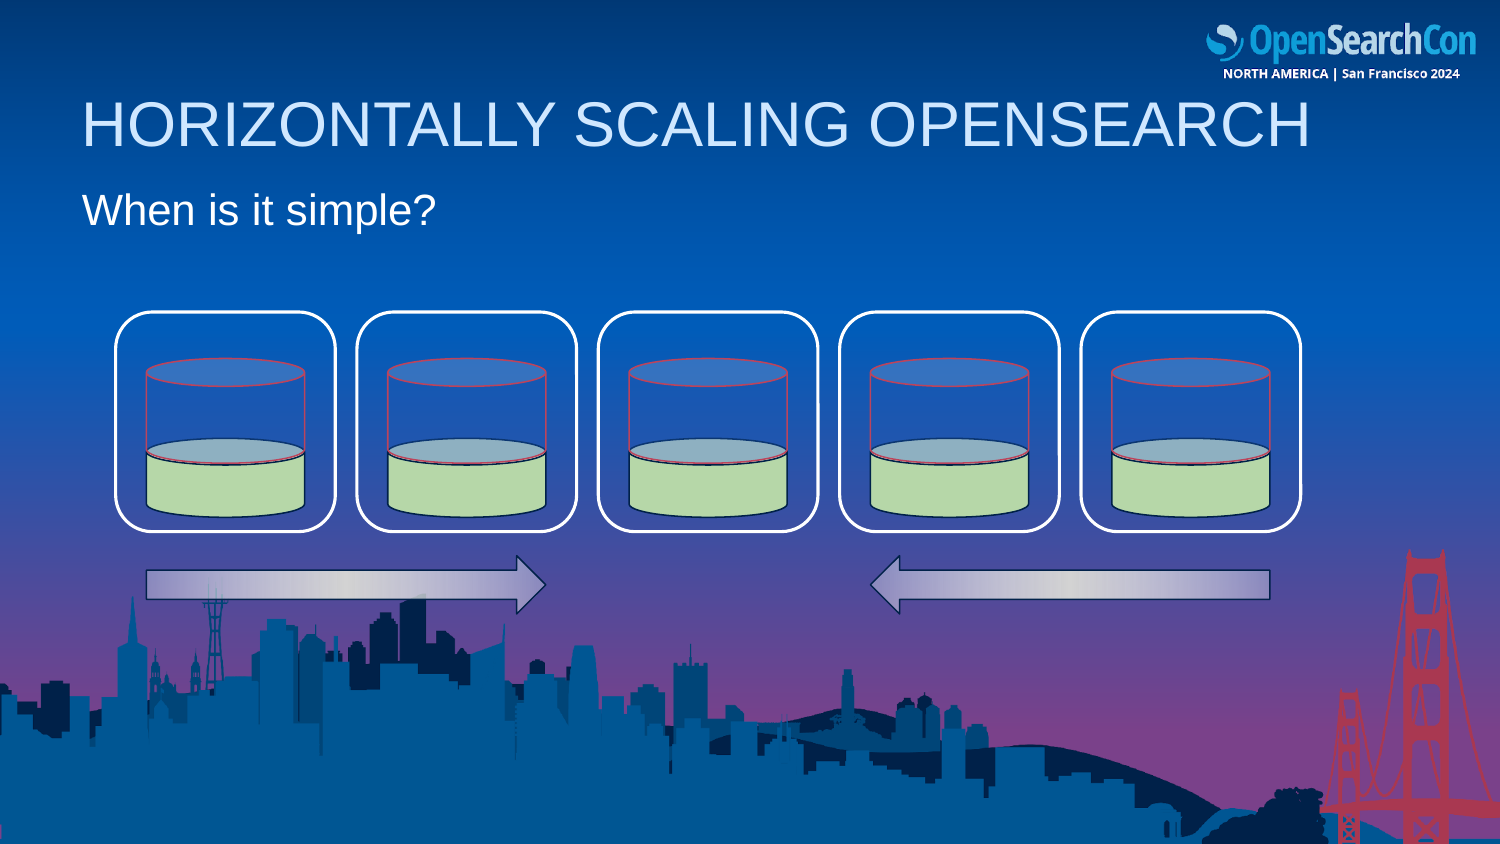

# Horizontally Scaling OpenSearch
When is it simple?